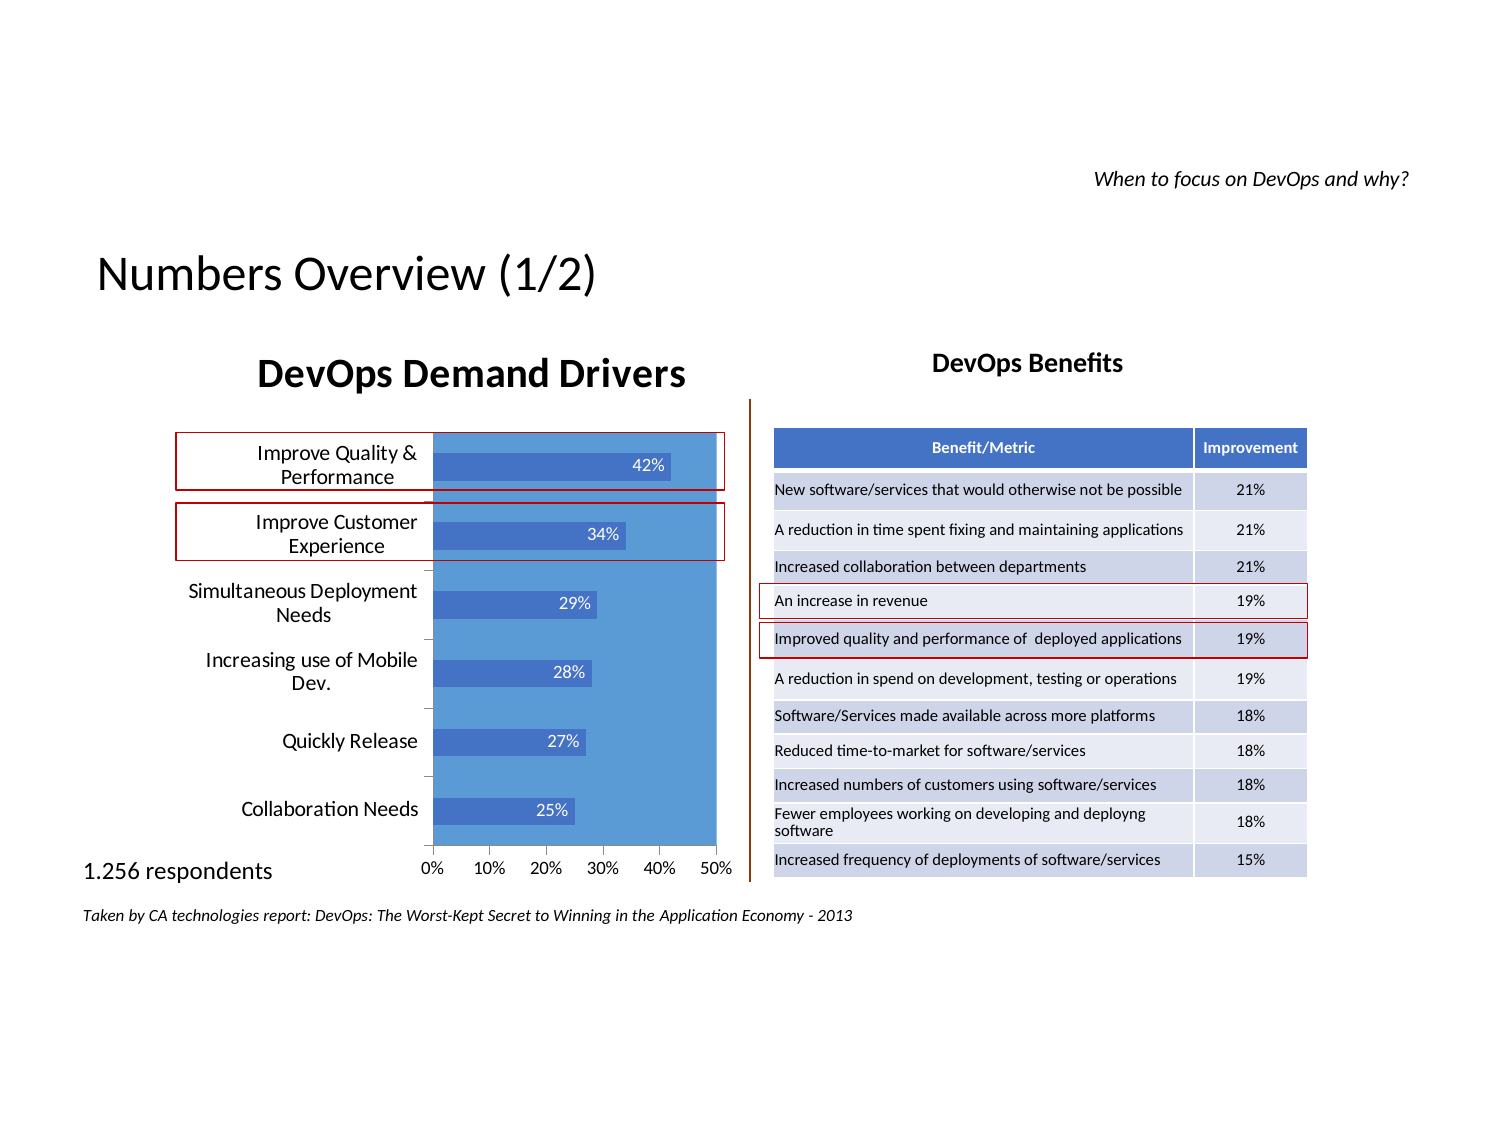

When to focus on DevOps and why?
Numbers Overview (1/2)

### Chart:

| Category | DevOps Demand Drivers |
|---|---|
| Collaboration Needs | 0.25 |
| Quickly Release | 0.27 |
| Increasing use of Mobile Dev. | 0.28 |
| Simultaneous Deployment Needs | 0.29 |
| Improve Customer Experience | 0.34 |
| Improve Quality & Performance | 0.42 |
DevOps Benefits
| Benefit/Metric | Improvement |
| --- | --- |
| New software/services that would otherwise not be possible | 21% |
| A reduction in time spent fixing and maintaining applications | 21% |
| Increased collaboration between departments | 21% |
| An increase in revenue | 19% |
| Improved quality and performance of deployed applications | 19% |
| A reduction in spend on development, testing or operations | 19% |
| Software/Services made available across more platforms | 18% |
| Reduced time-to-market for software/services | 18% |
| Increased numbers of customers using software/services | 18% |
| Fewer employees working on developing and deployng software | 18% |
| Increased frequency of deployments of software/services | 15% |

1.256 respondents
Taken by CA technologies report: DevOps: The Worst-Kept Secret to Winning in the Application Economy - 2013